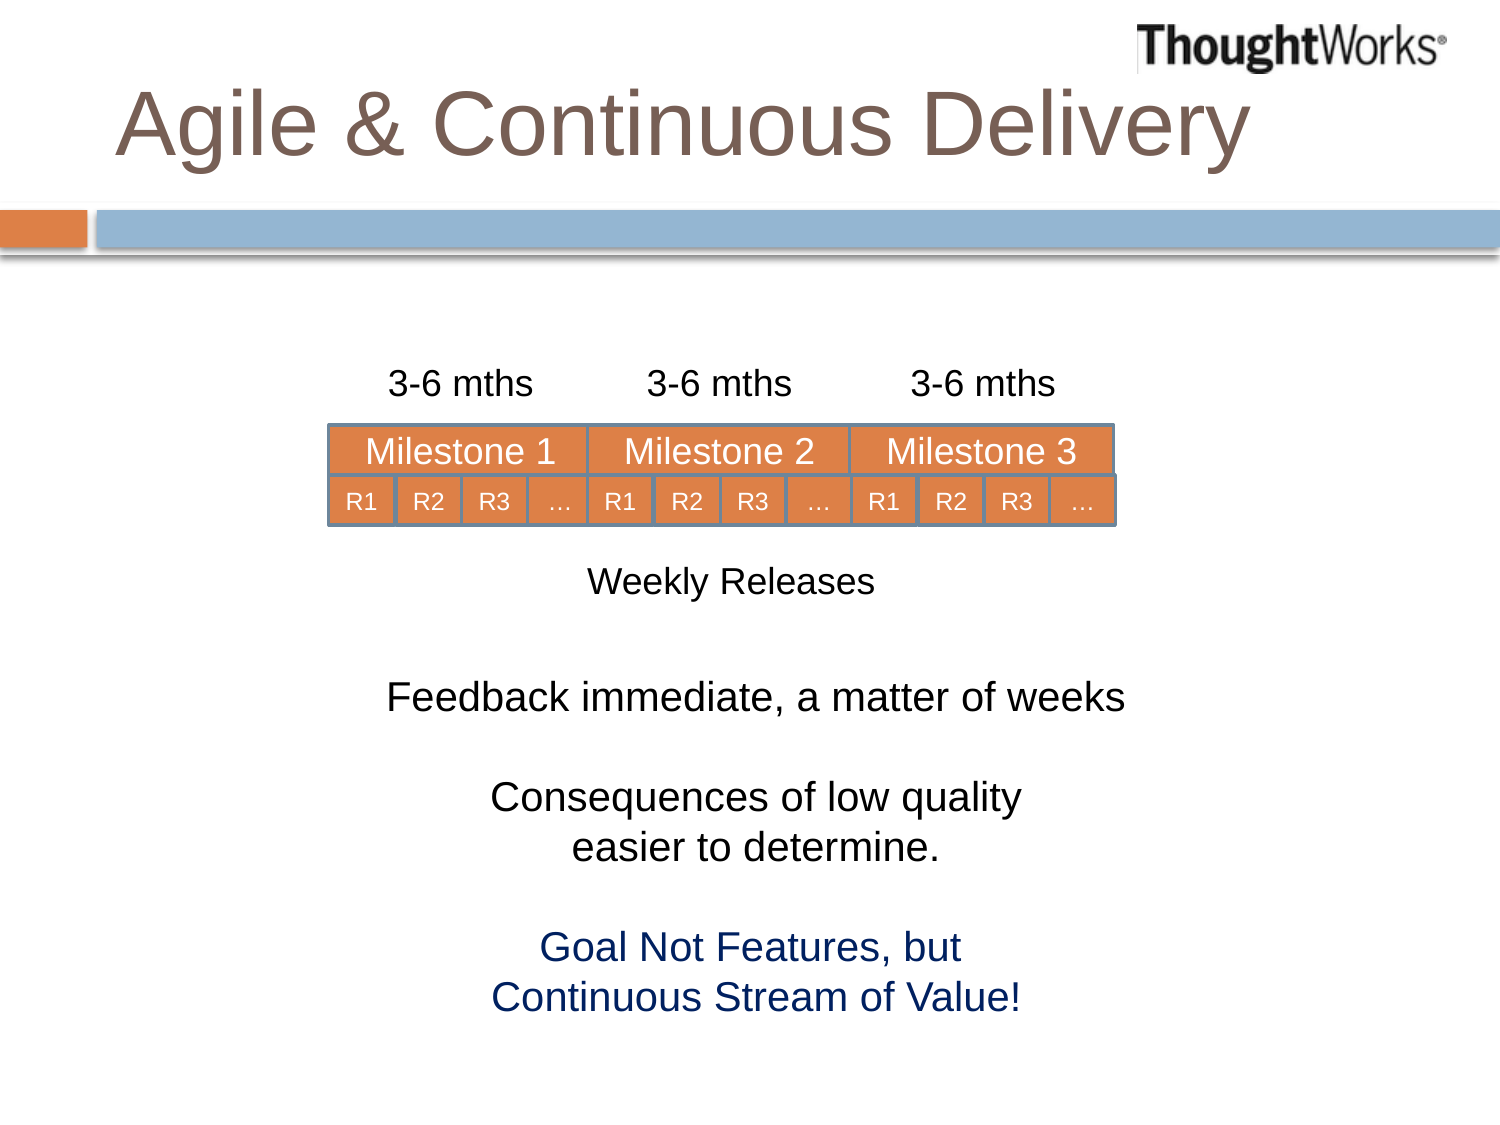

# Agile & Continuous Delivery
3-6 mths
3-6 mths
3-6 mths
Milestone 1
Milestone 2
Milestone 3
R1
R2
R3
…
R1
R2
R3
…
R1
R2
R3
…
Weekly Releases
Feedback immediate, a matter of weeks
Consequences of low quality
easier to determine.

Goal Not Features, but
Continuous Stream of Value!